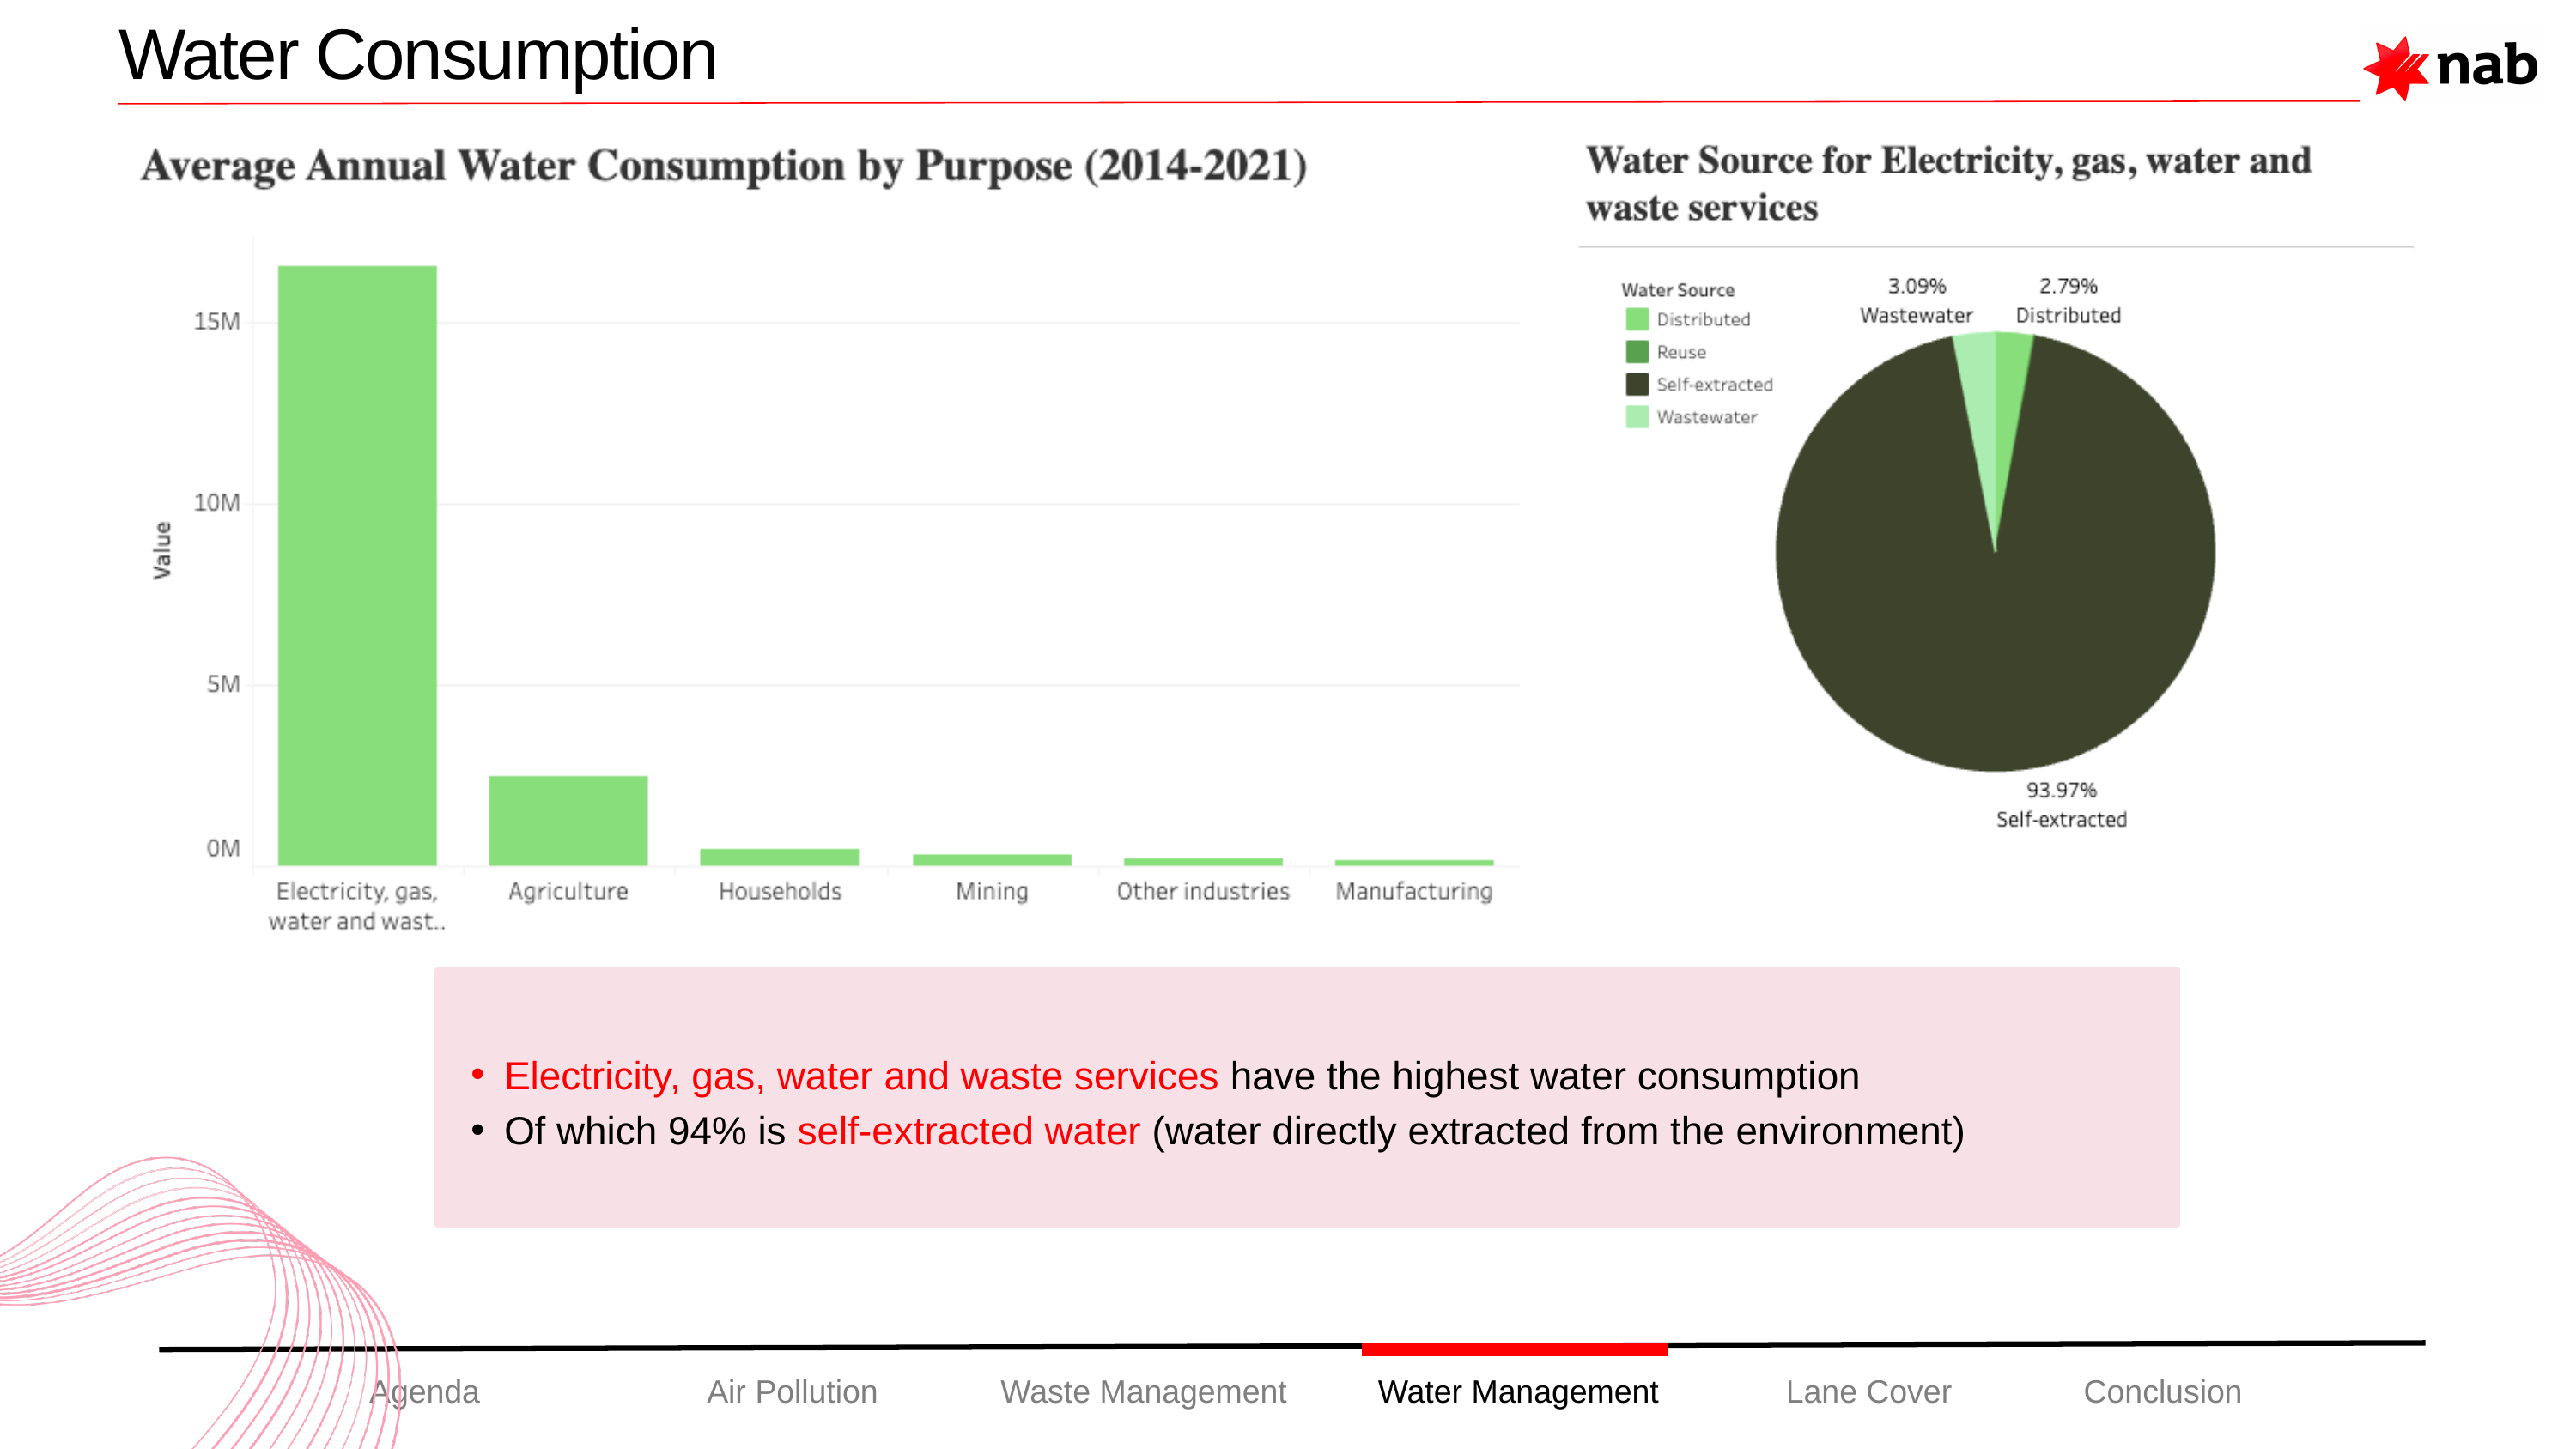

Water Consumption

Electricity, gas, water and waste services have the highest water consumption
Of which 94% is self-extracted water (water directly extracted from the environment)

Agenda
Air Pollution
Waste Management
Water Management
Lane Cover
Conclusion